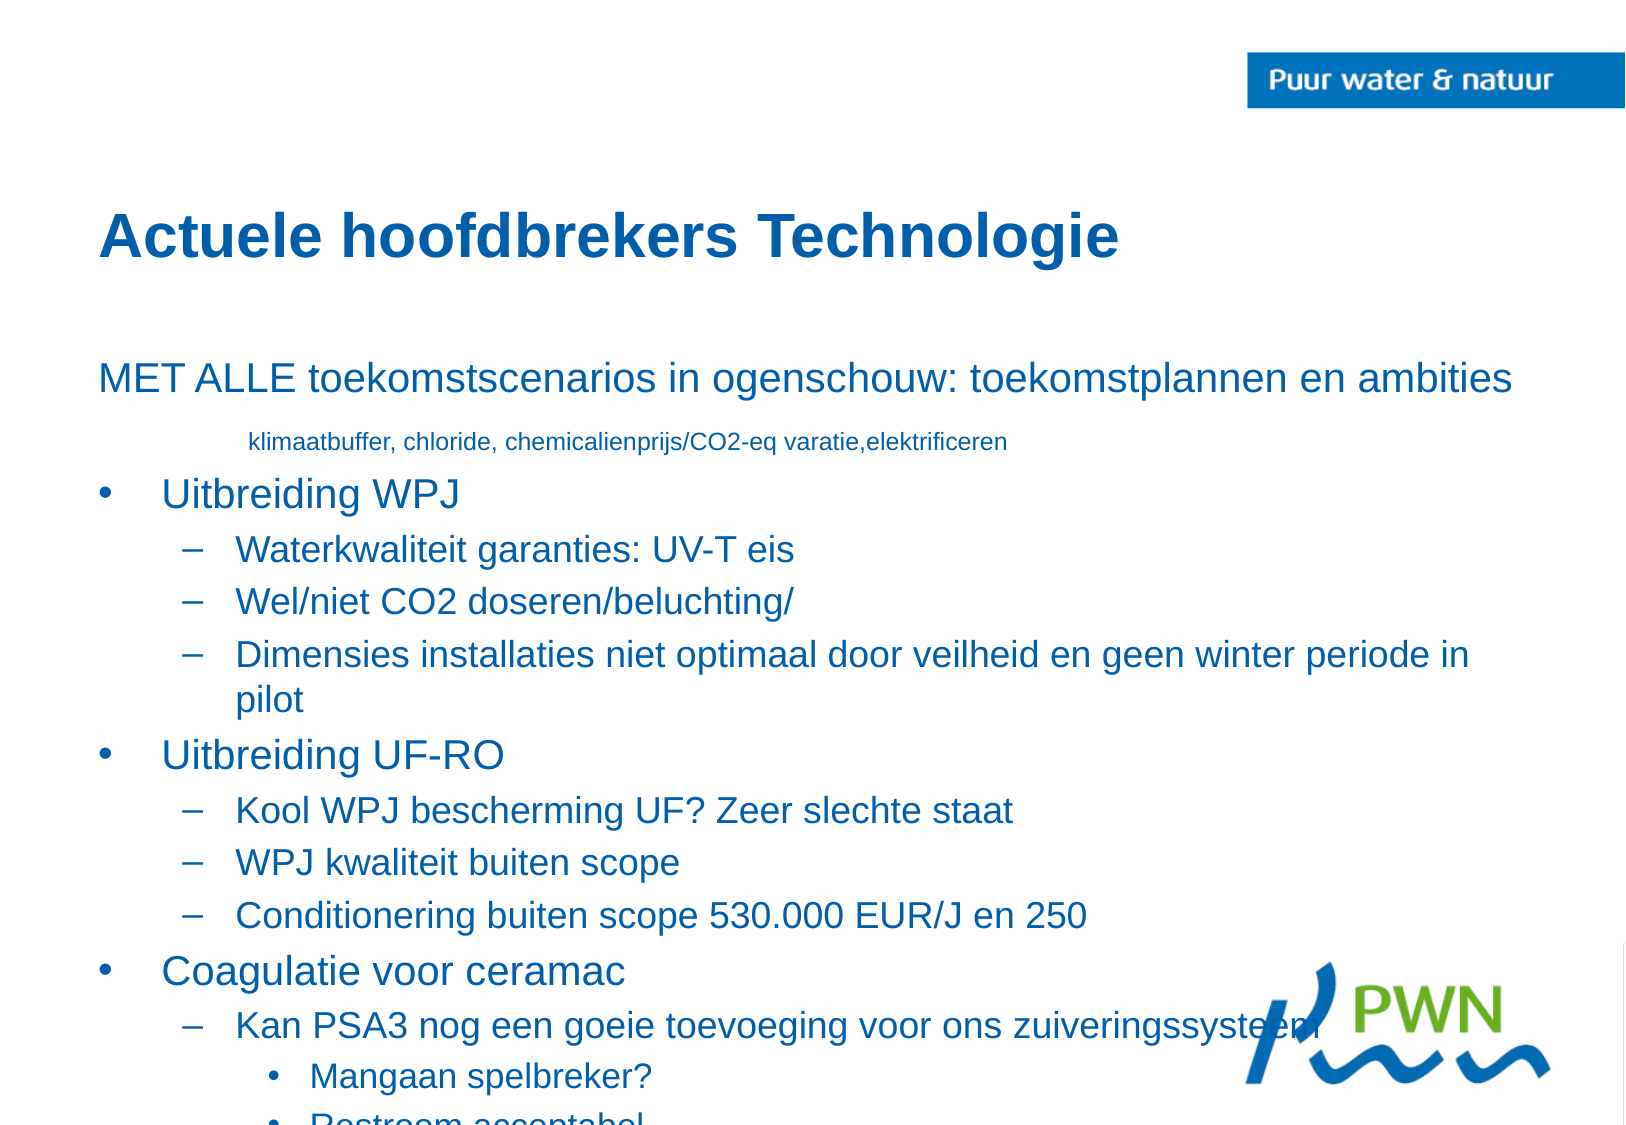

# Actuele hoofdbrekers Technologie
MET ALLE toekomstscenarios in ogenschouw: toekomstplannen en ambities
	klimaatbuffer, chloride, chemicalienprijs/CO2-eq varatie,elektrificeren
Uitbreiding WPJ
Waterkwaliteit garanties: UV-T eis
Wel/niet CO2 doseren/beluchting/
Dimensies installaties niet optimaal door veilheid en geen winter periode in pilot
Uitbreiding UF-RO
Kool WPJ bescherming UF? Zeer slechte staat
WPJ kwaliteit buiten scope
Conditionering buiten scope 530.000 EUR/J en 250
Coagulatie voor ceramac
Kan PSA3 nog een goeie toevoeging voor ons zuiveringssysteem
Mangaan spelbreker?
Restroom acceptabel